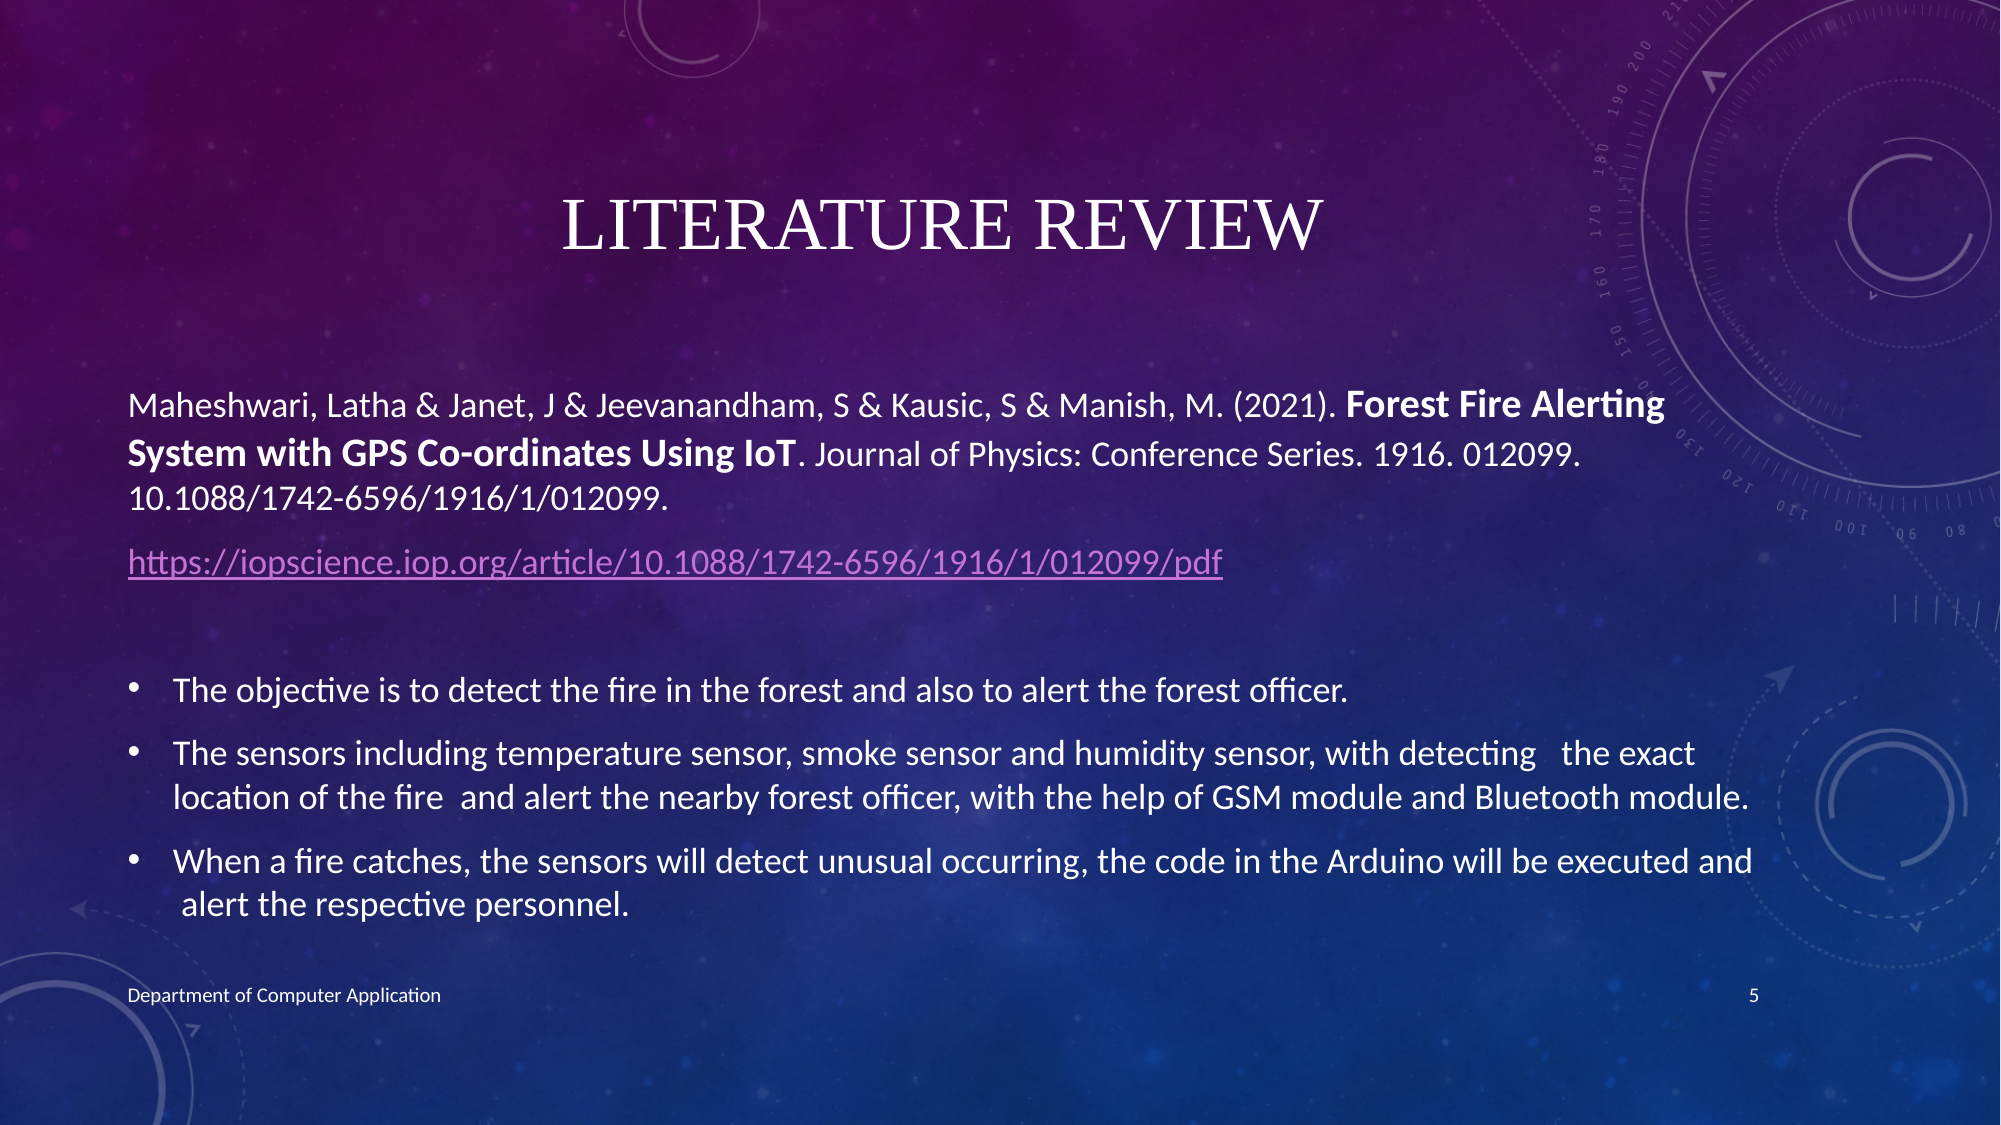

# Literature review
Maheshwari, Latha & Janet, J & Jeevanandham, S & Kausic, S & Manish, M. (2021). Forest Fire Alerting System with GPS Co-ordinates Using IoT. Journal of Physics: Conference Series. 1916. 012099. 10.1088/1742-6596/1916/1/012099.
https://iopscience.iop.org/article/10.1088/1742-6596/1916/1/012099/pdf

The objective is to detect the fire in the forest and also to alert the forest officer.
The sensors including temperature sensor, smoke sensor and humidity sensor, with detecting   the exact location of the fire  and alert the nearby forest officer, with the help of GSM module and Bluetooth module.
When a fire catches, the sensors will detect unusual occurring, the code in the Arduino will be executed and  alert the respective personnel.
Department of Computer Application
5